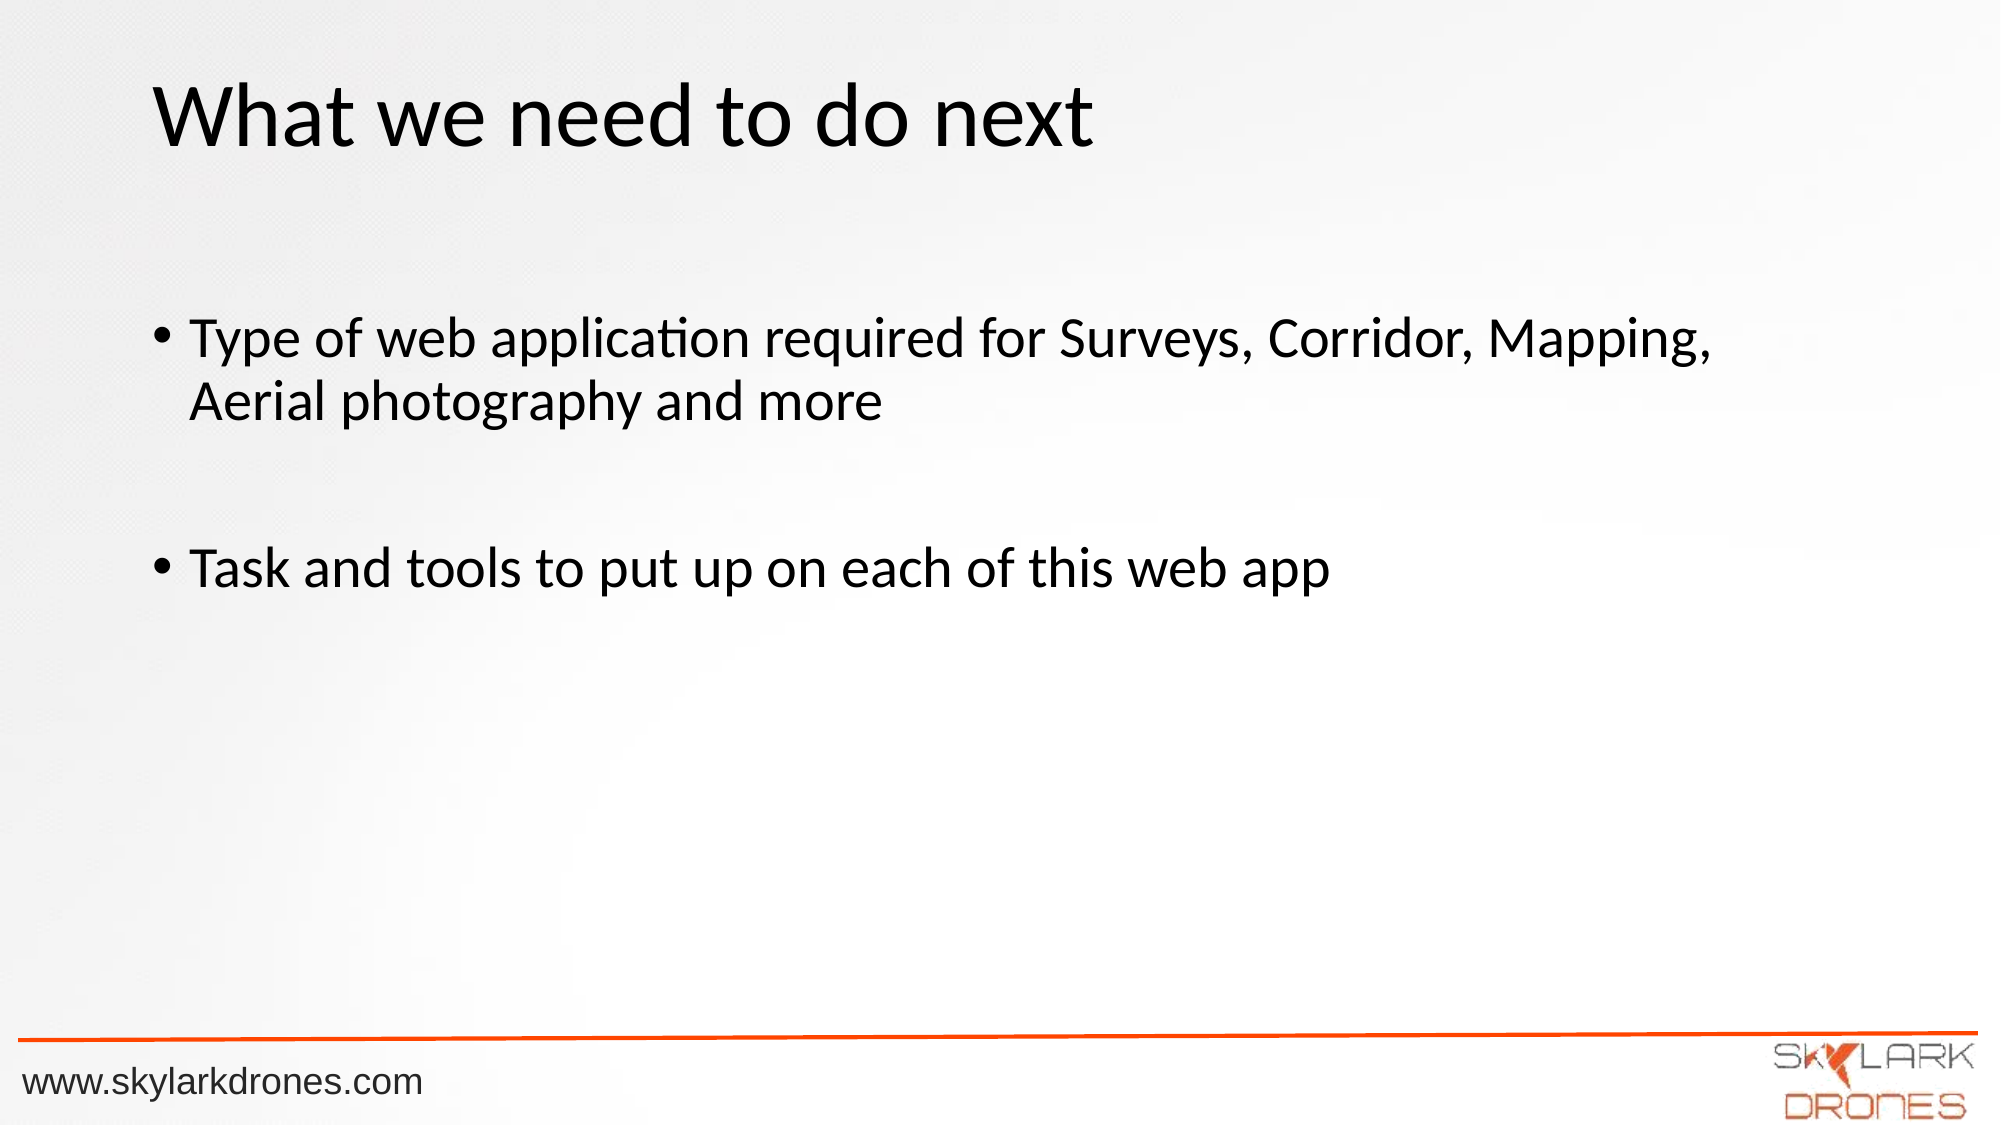

# What we need to do next
Type of web application required for Surveys, Corridor, Mapping, Aerial photography and more

Task and tools to put up on each of this web app